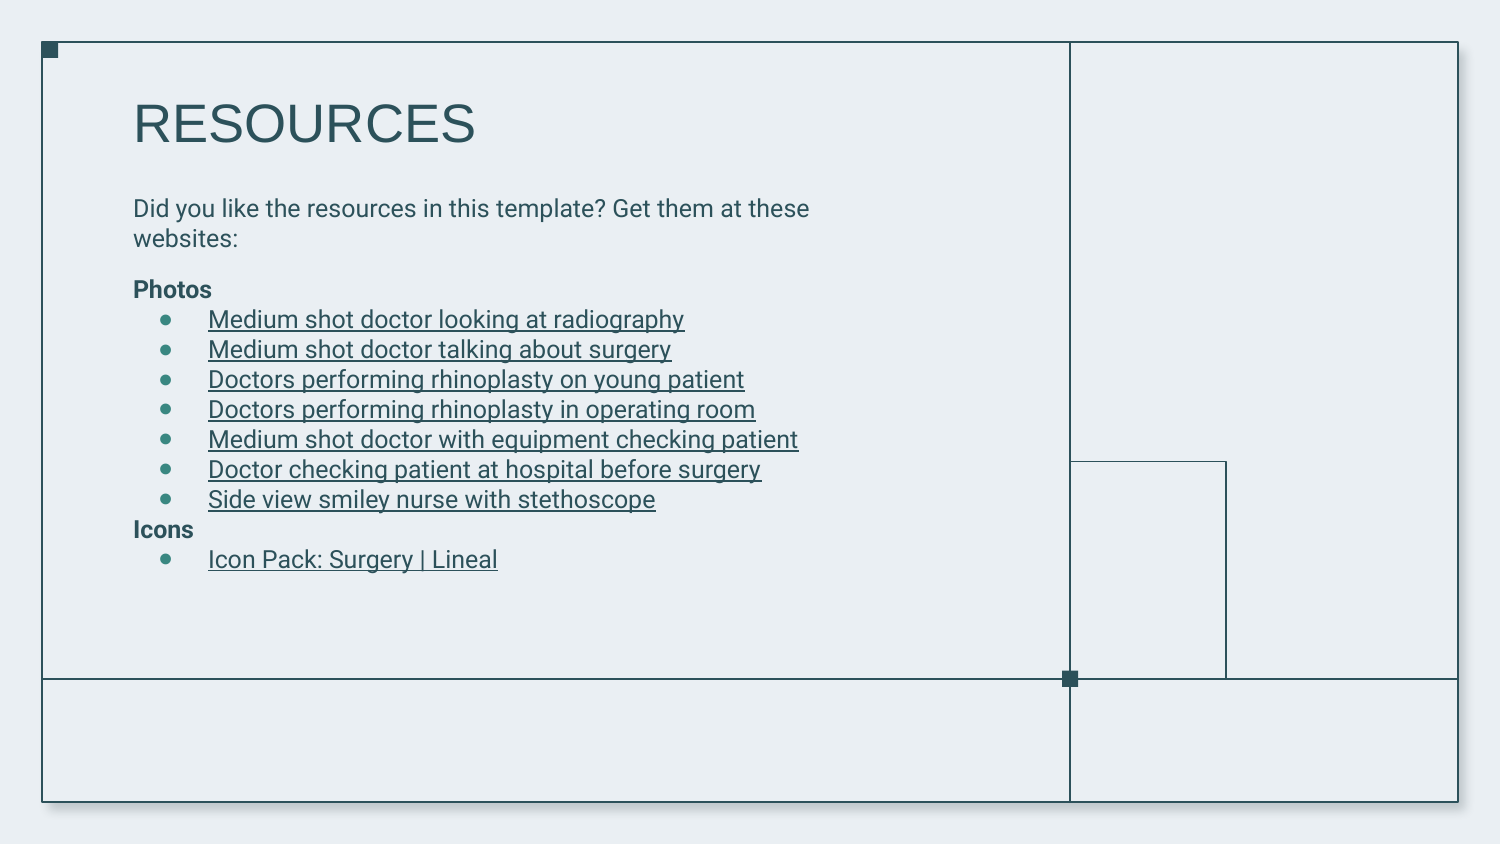

# RESOURCES
Did you like the resources in this template? Get them at these websites:
Photos
Medium shot doctor looking at radiography
Medium shot doctor talking about surgery
Doctors performing rhinoplasty on young patient
Doctors performing rhinoplasty in operating room
Medium shot doctor with equipment checking patient
Doctor checking patient at hospital before surgery
Side view smiley nurse with stethoscope
Icons
Icon Pack: Surgery | Lineal